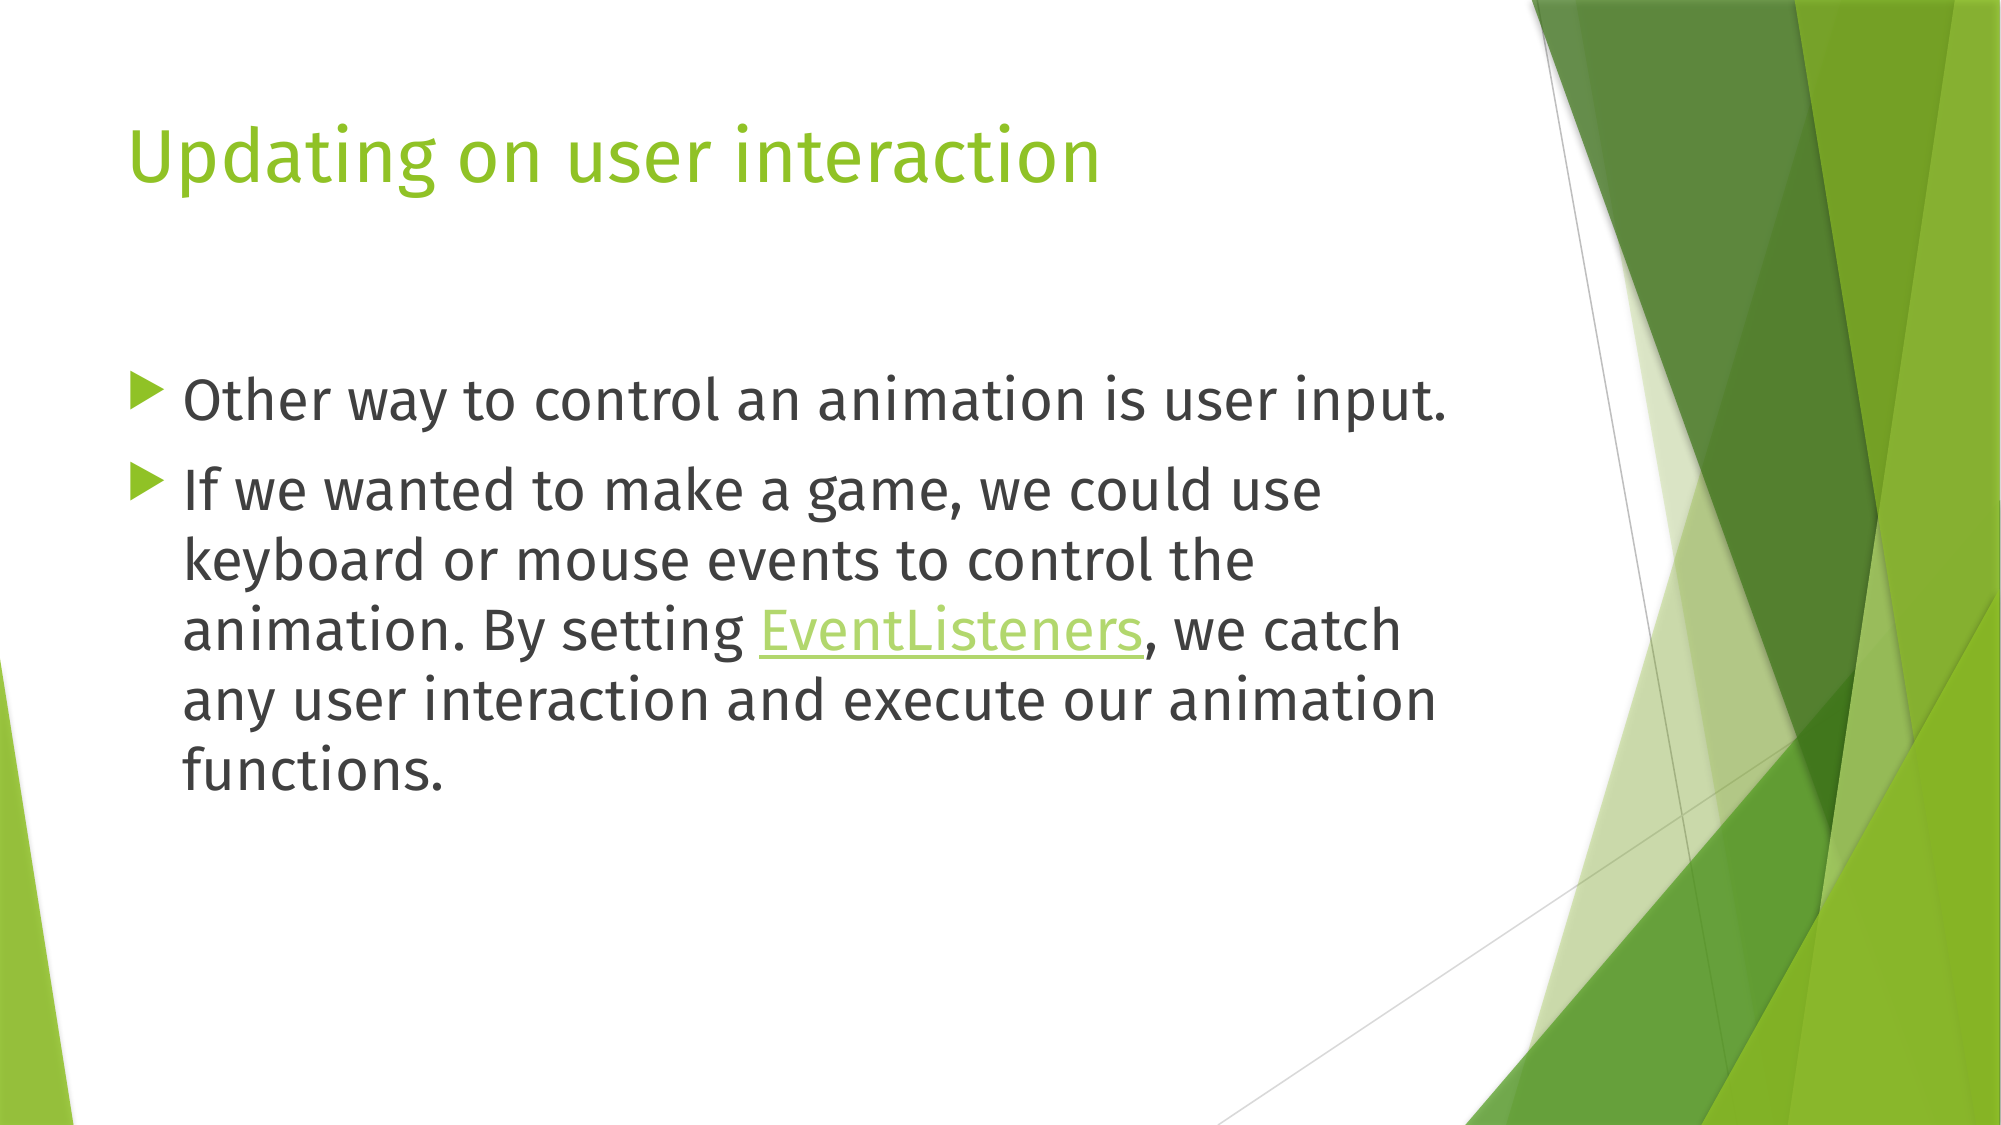

# Updating on user interaction
Other way to control an animation is user input.
If we wanted to make a game, we could use keyboard or mouse events to control the animation. By setting EventListeners, we catch any user interaction and execute our animation functions.